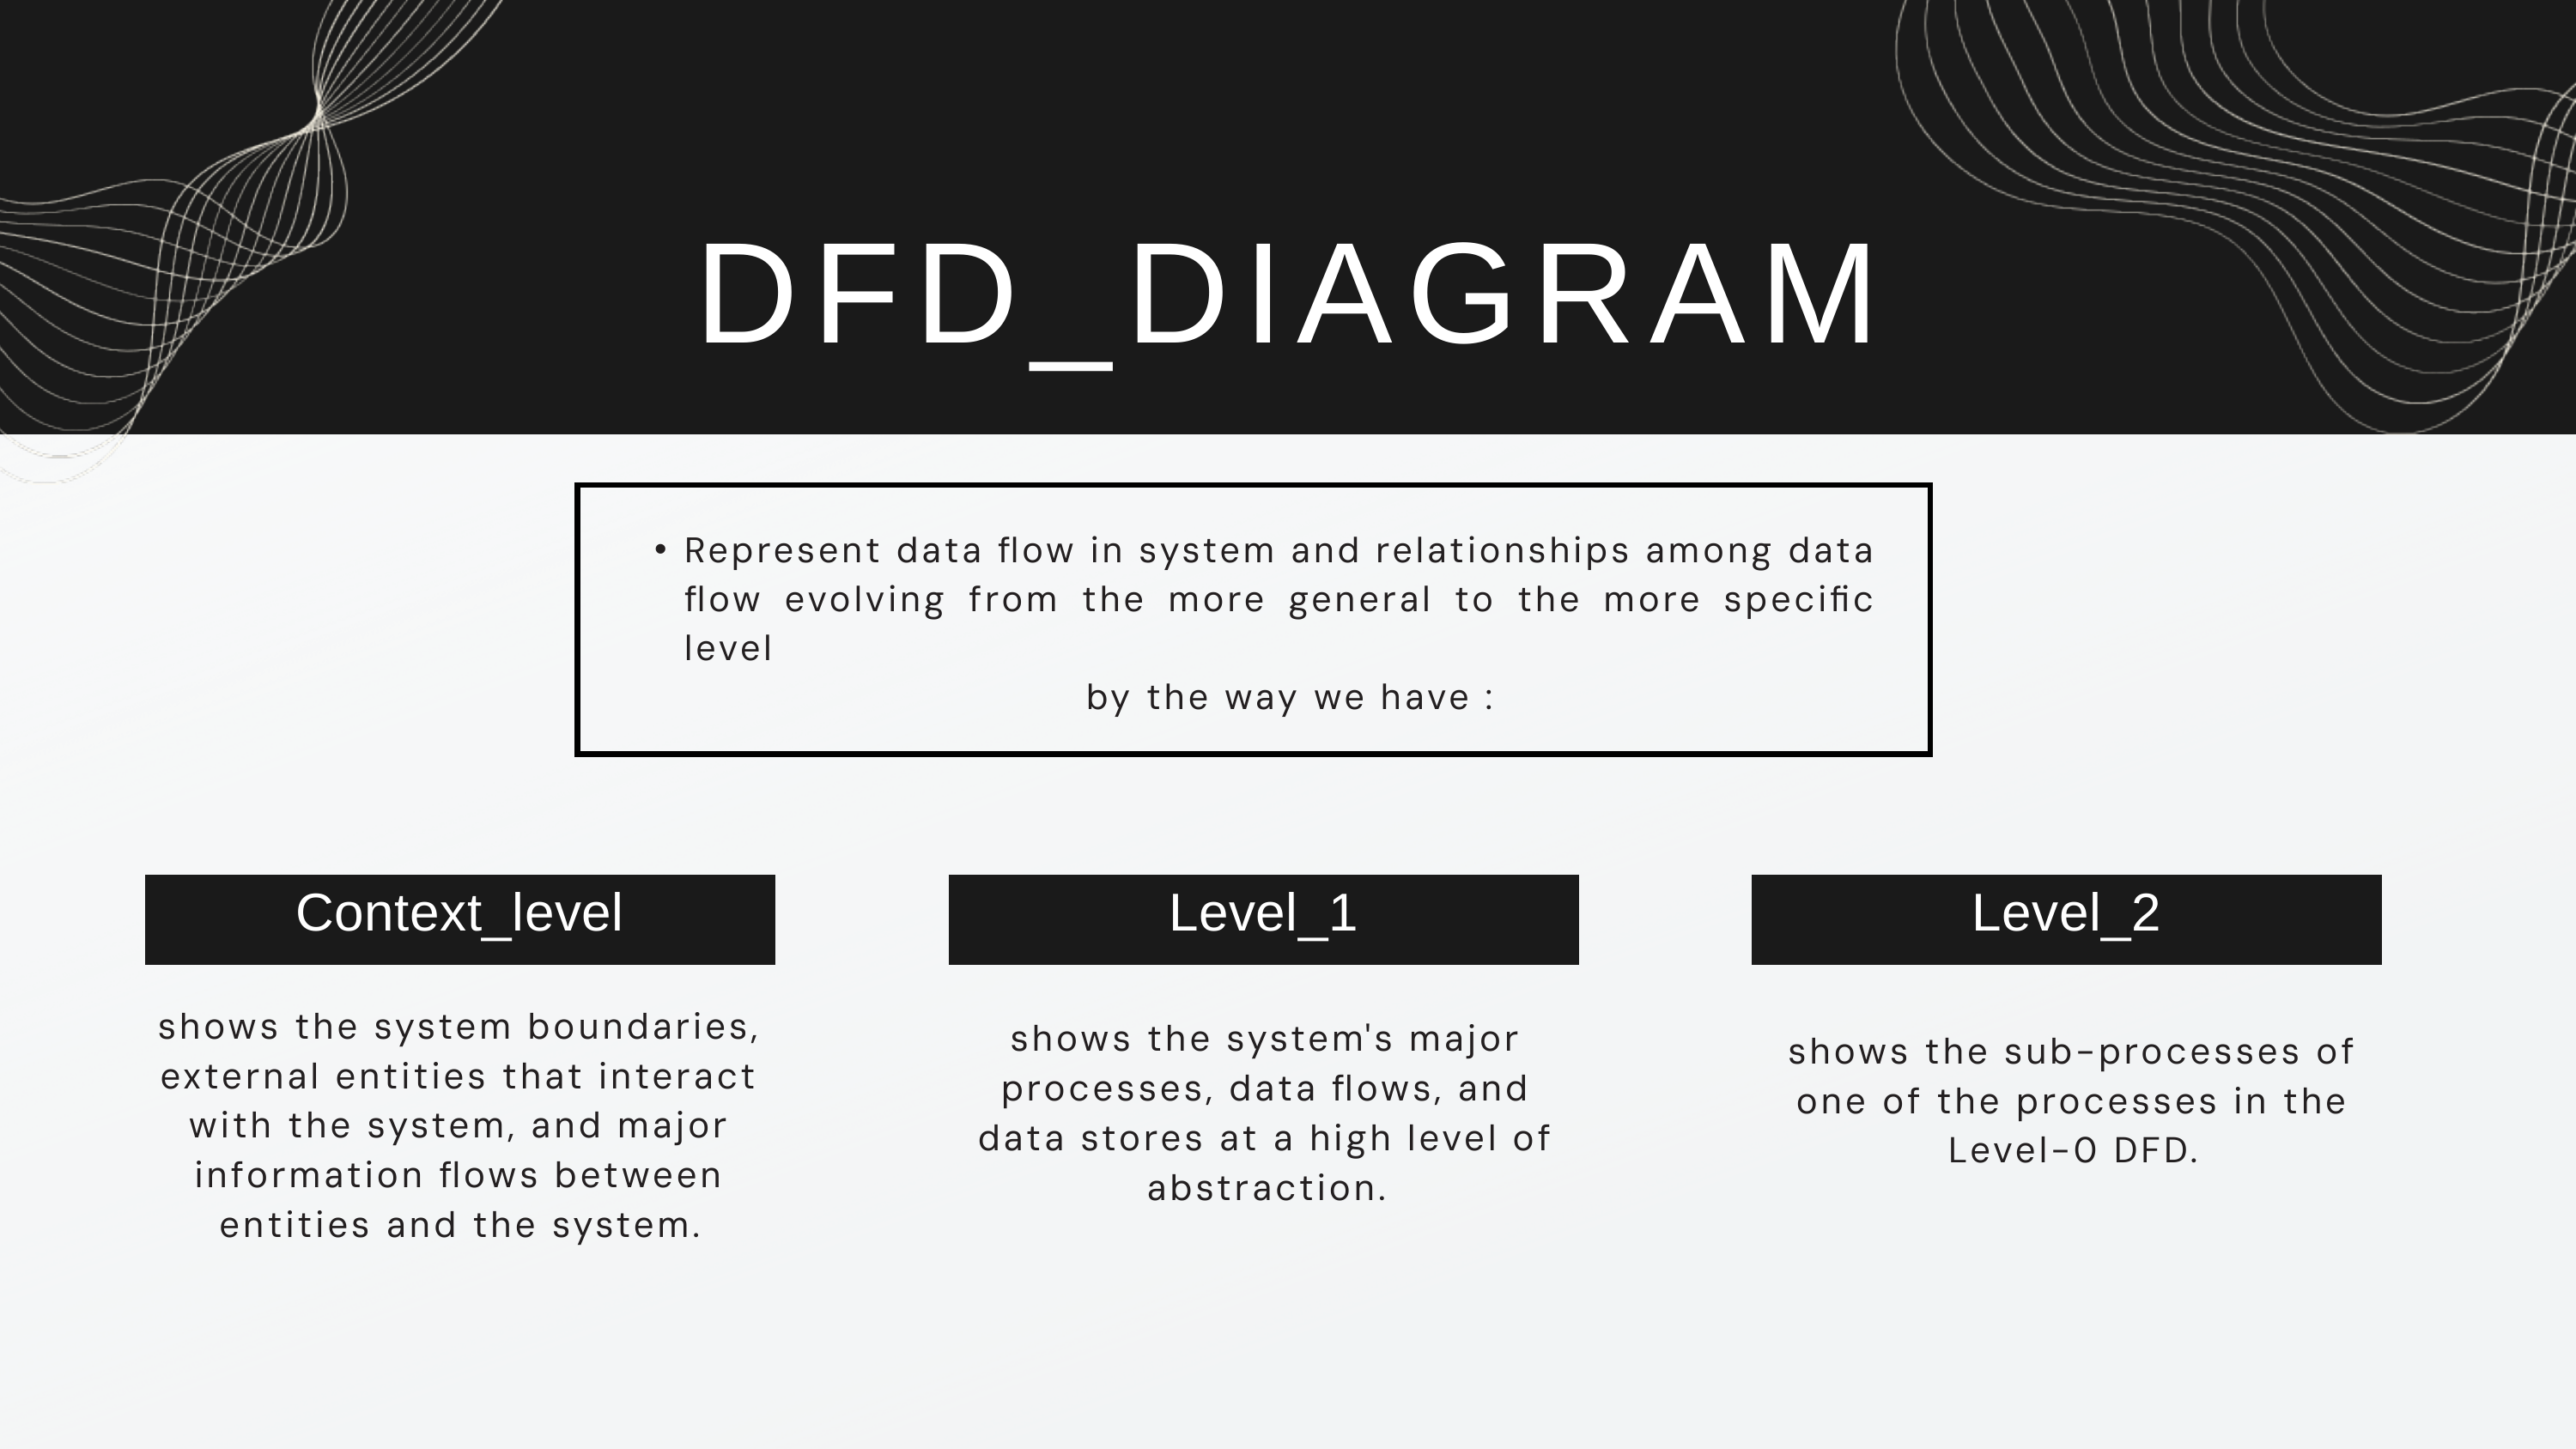

DFD_DIAGRAM

Represent data flow in system and relationships among data flow evolving from the more general to the more specific level
      by the way we have :

Context_level

Level_1

Level_2
shows the system boundaries, external entities that interact with the system, and major information flows between entities and the system.
shows the system's major processes, data flows, and data stores at a high level of abstraction.
shows the sub-processes of one of the processes in the Level-0 DFD.